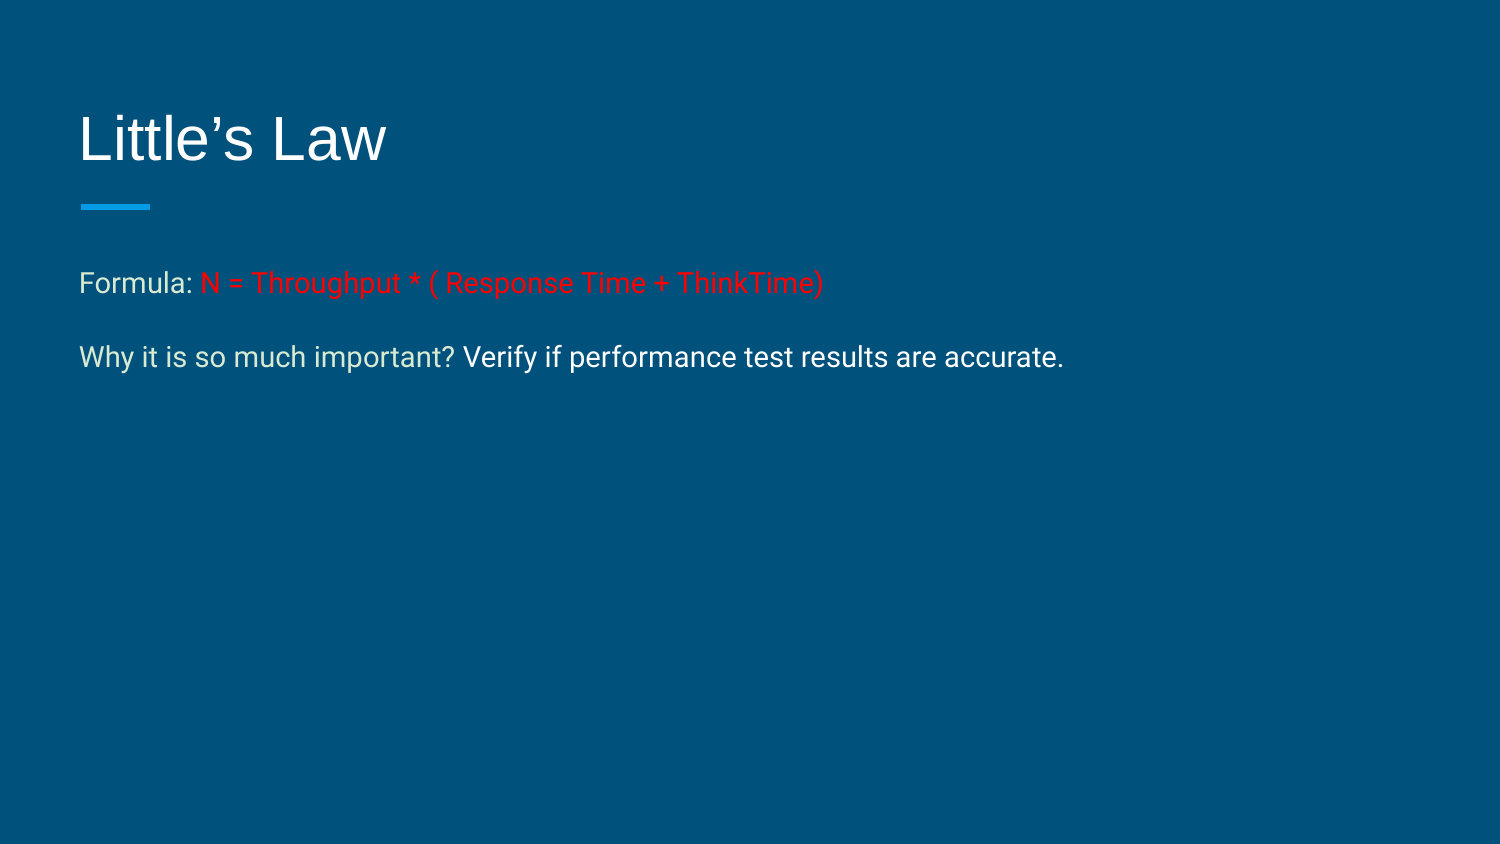

# Little’s Law
Formula: N = Throughput * ( Response Time + ThinkTime)
Why it is so much important? Verify if performance test results are accurate.